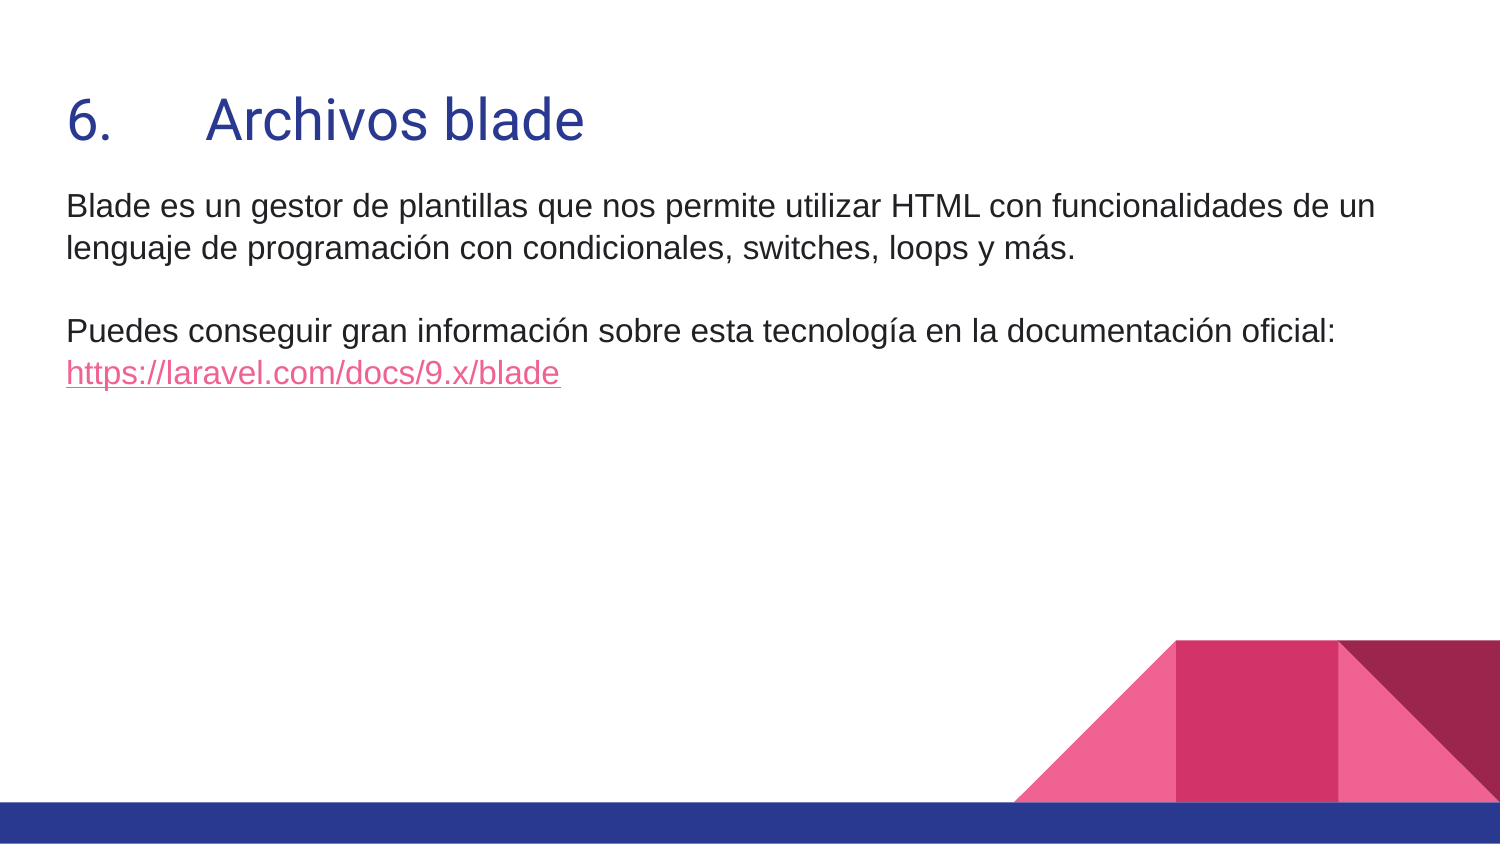

# 6.	Archivos blade
Blade es un gestor de plantillas que nos permite utilizar HTML con funcionalidades de un lenguaje de programación con condicionales, switches, loops y más.

Puedes conseguir gran información sobre esta tecnología en la documentación oficial:
https://laravel.com/docs/9.x/blade